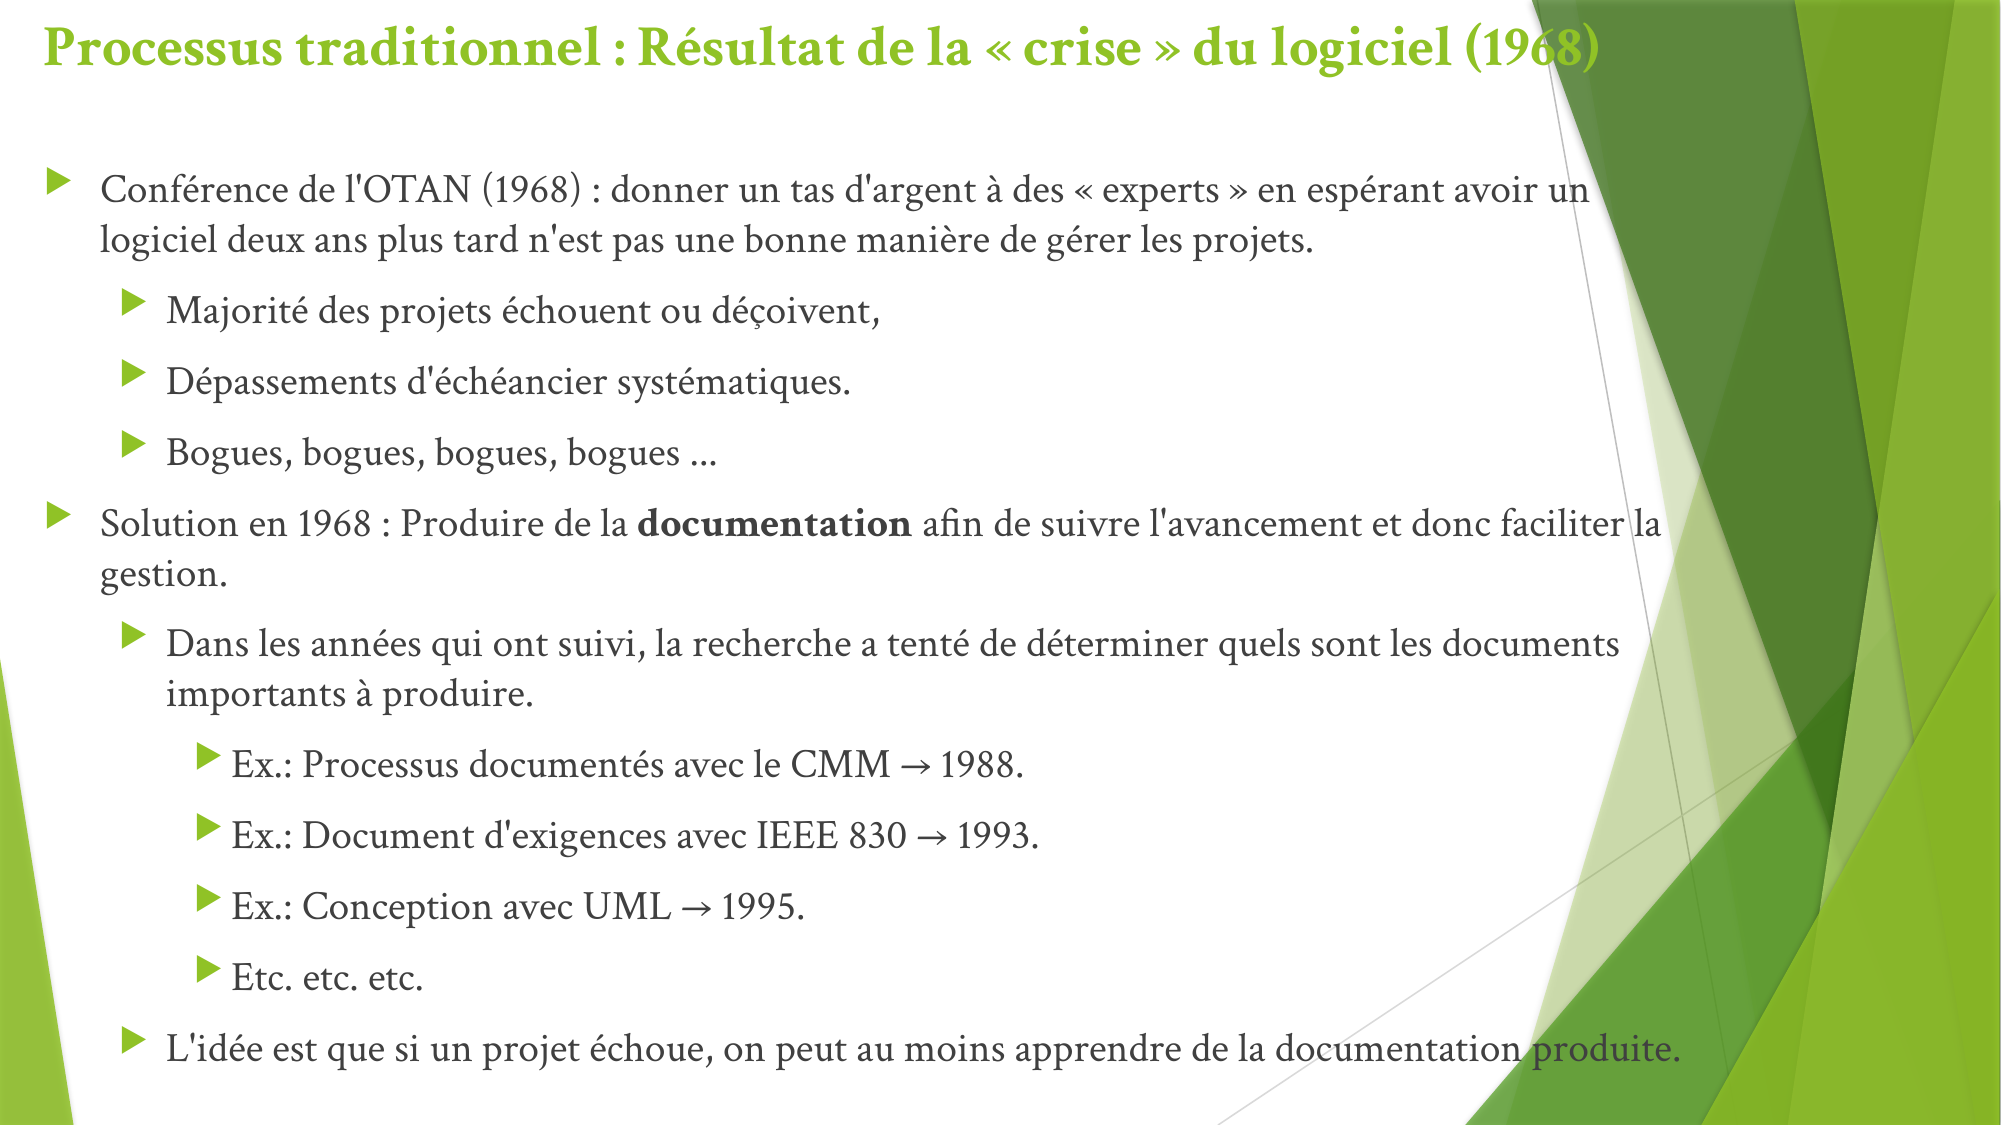

# Processus traditionnel : Résultat de la « crise » du logiciel (1968)
Conférence de l'OTAN (1968) : donner un tas d'argent à des « experts » en espérant avoir un logiciel deux ans plus tard n'est pas une bonne manière de gérer les projets.
Majorité des projets échouent ou déçoivent,
Dépassements d'échéancier systématiques.
Bogues, bogues, bogues, bogues ...
Solution en 1968 : Produire de la documentation afin de suivre l'avancement et donc faciliter la gestion.
Dans les années qui ont suivi, la recherche a tenté de déterminer quels sont les documents importants à produire.
Ex.: Processus documentés avec le CMM → 1988.
Ex.: Document d'exigences avec IEEE 830 → 1993.
Ex.: Conception avec UML → 1995.
Etc. etc. etc.
L'idée est que si un projet échoue, on peut au moins apprendre de la documentation produite.